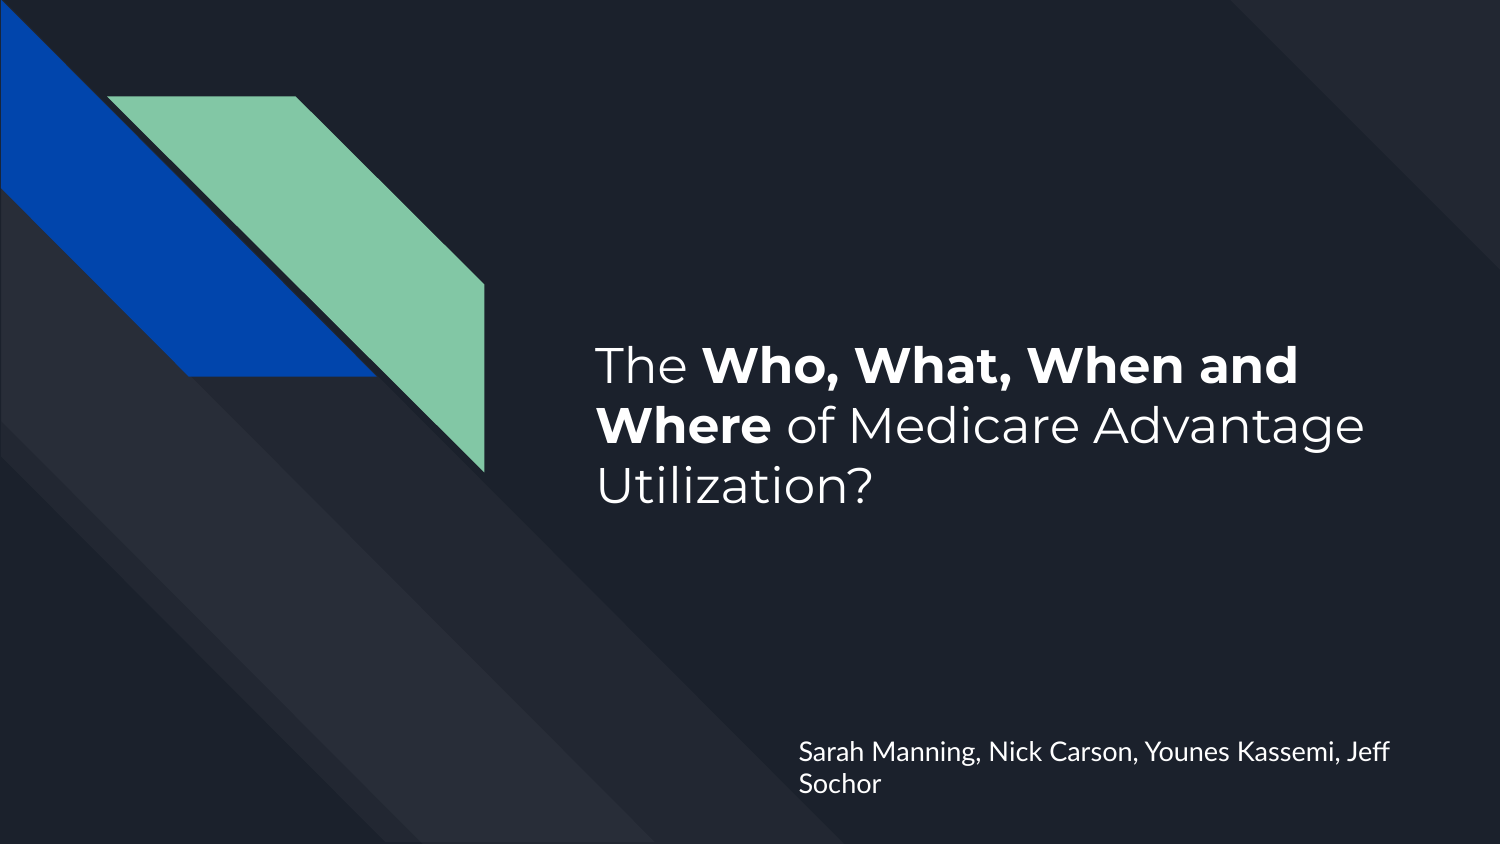

# The Who, What, When and Where of Medicare Advantage Utilization?
Sarah Manning, Nick Carson, Younes Kassemi, Jeff Sochor